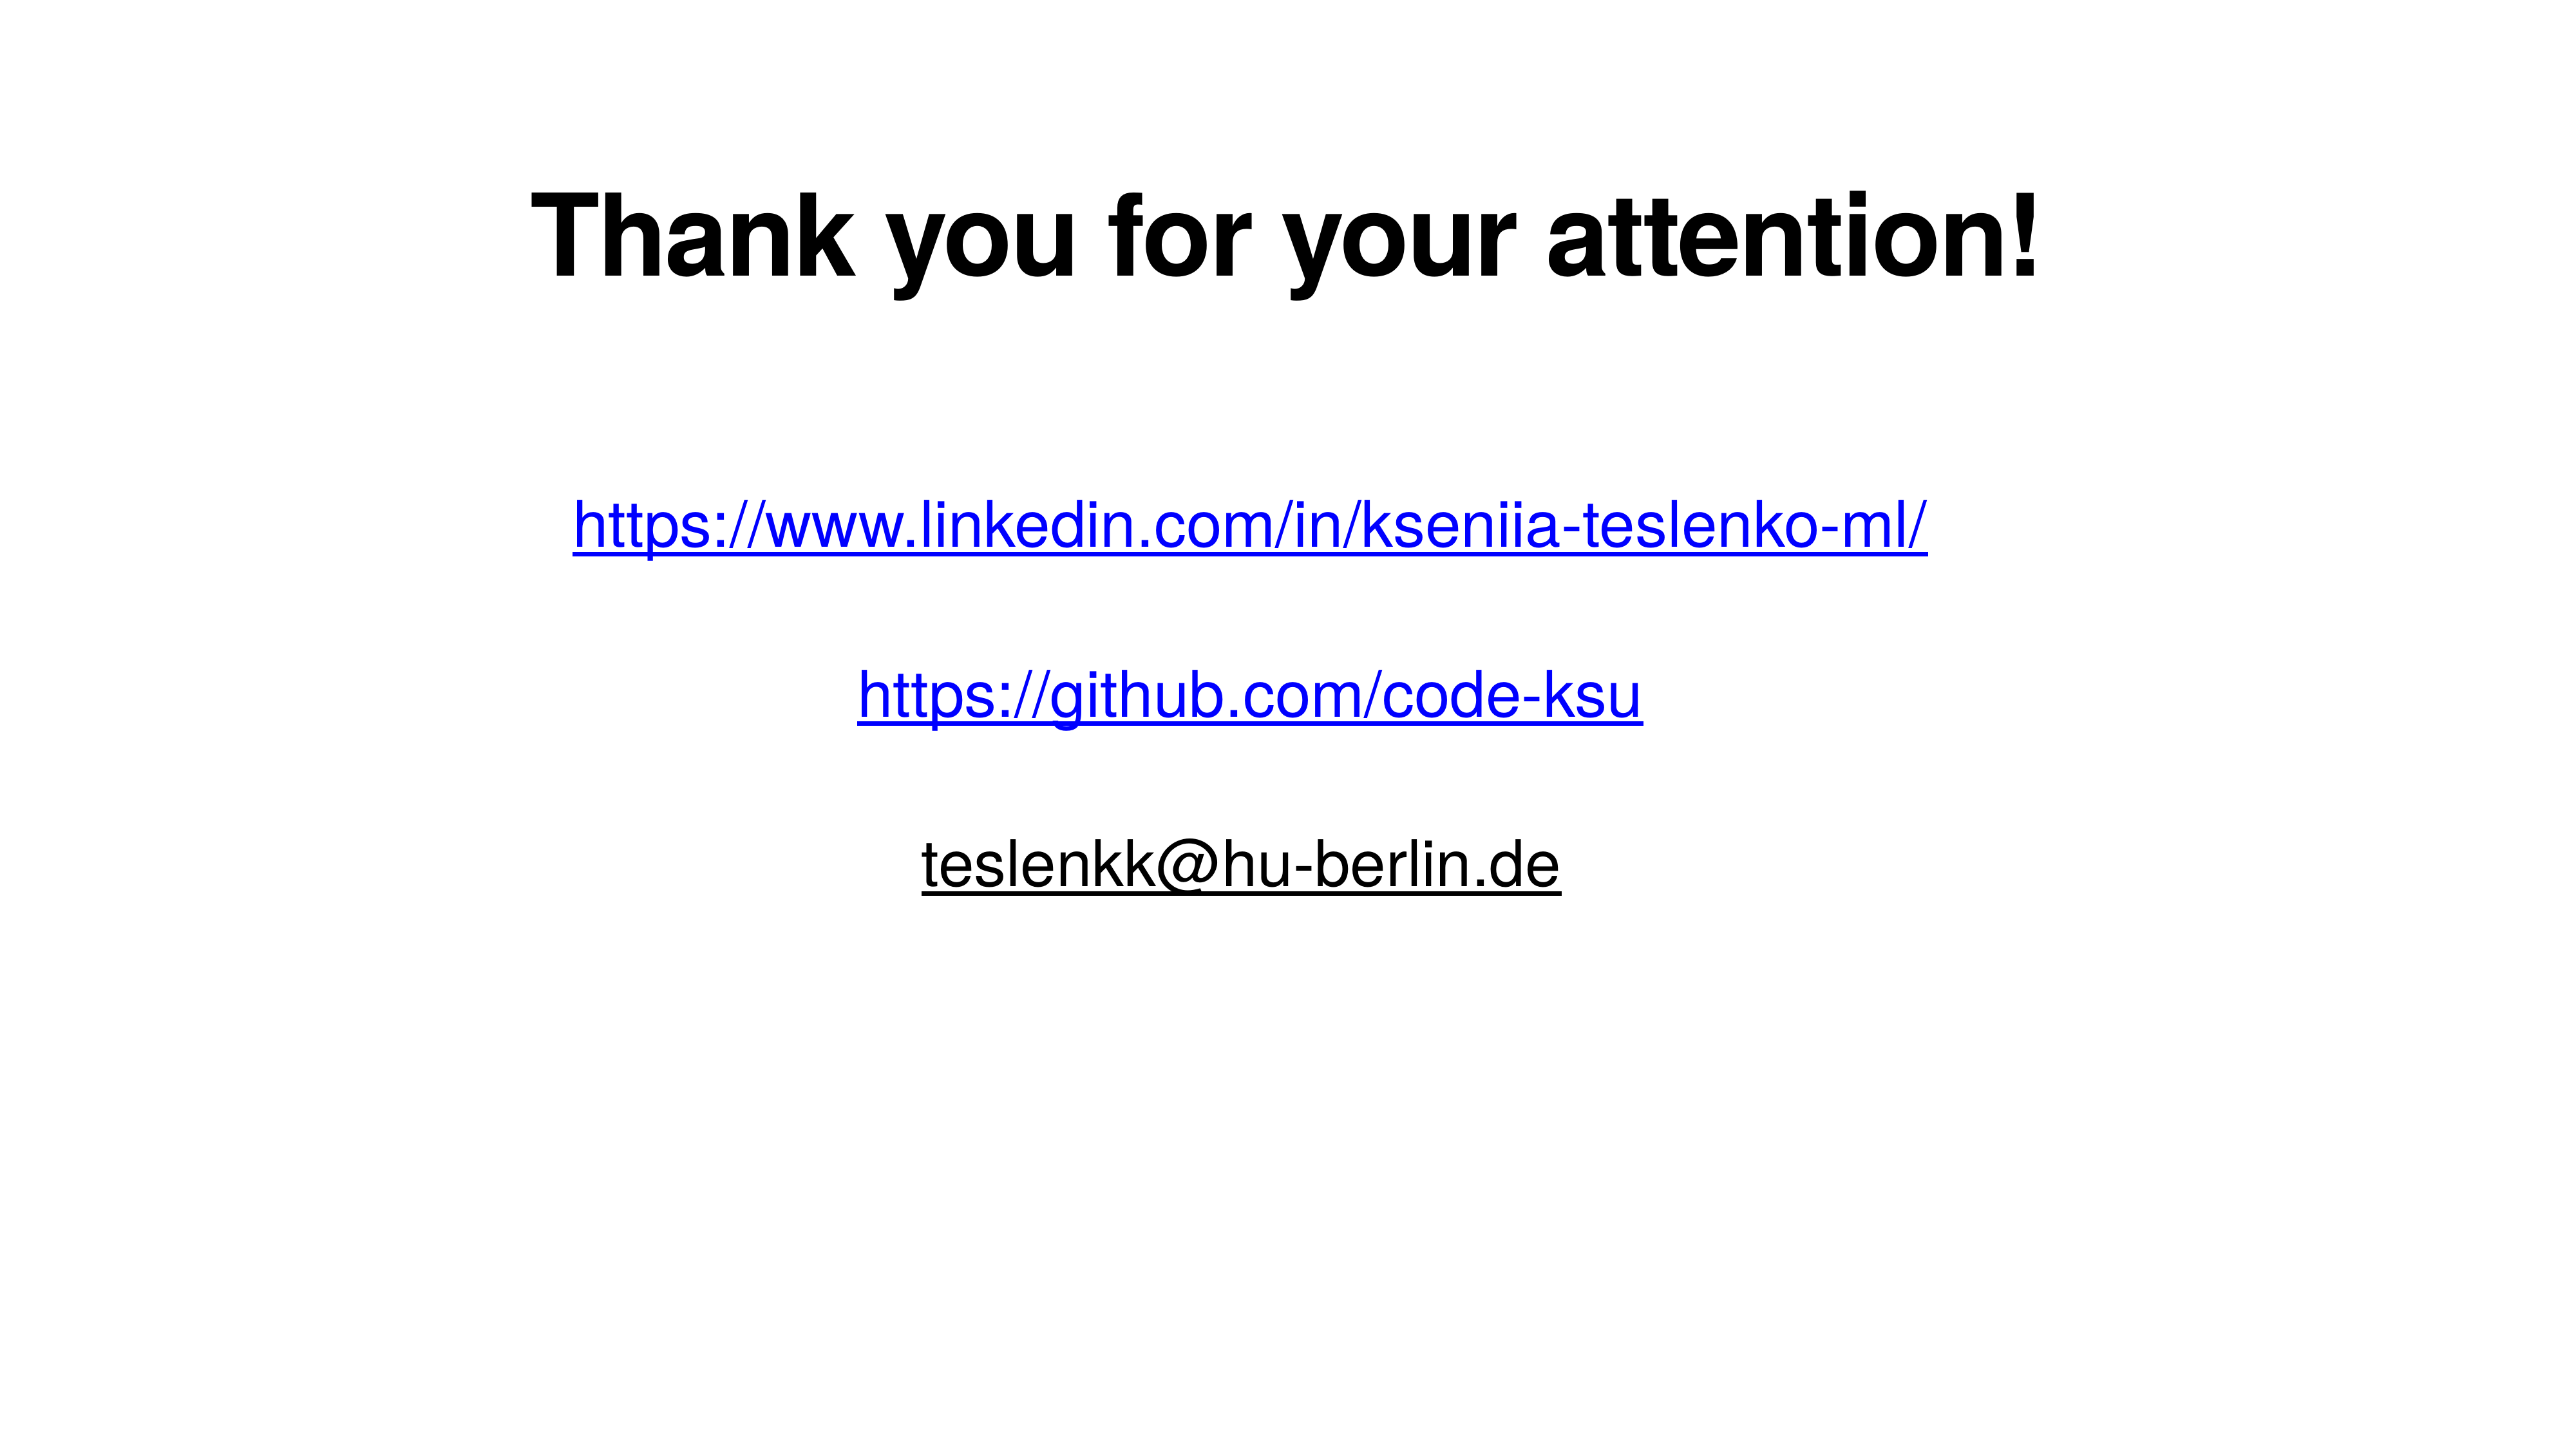

# Thank you for your attention!
https://www.linkedin.com/in/kseniia-teslenko-ml/

https://github.com/code-ksu

teslenkk@hu-berlin.de